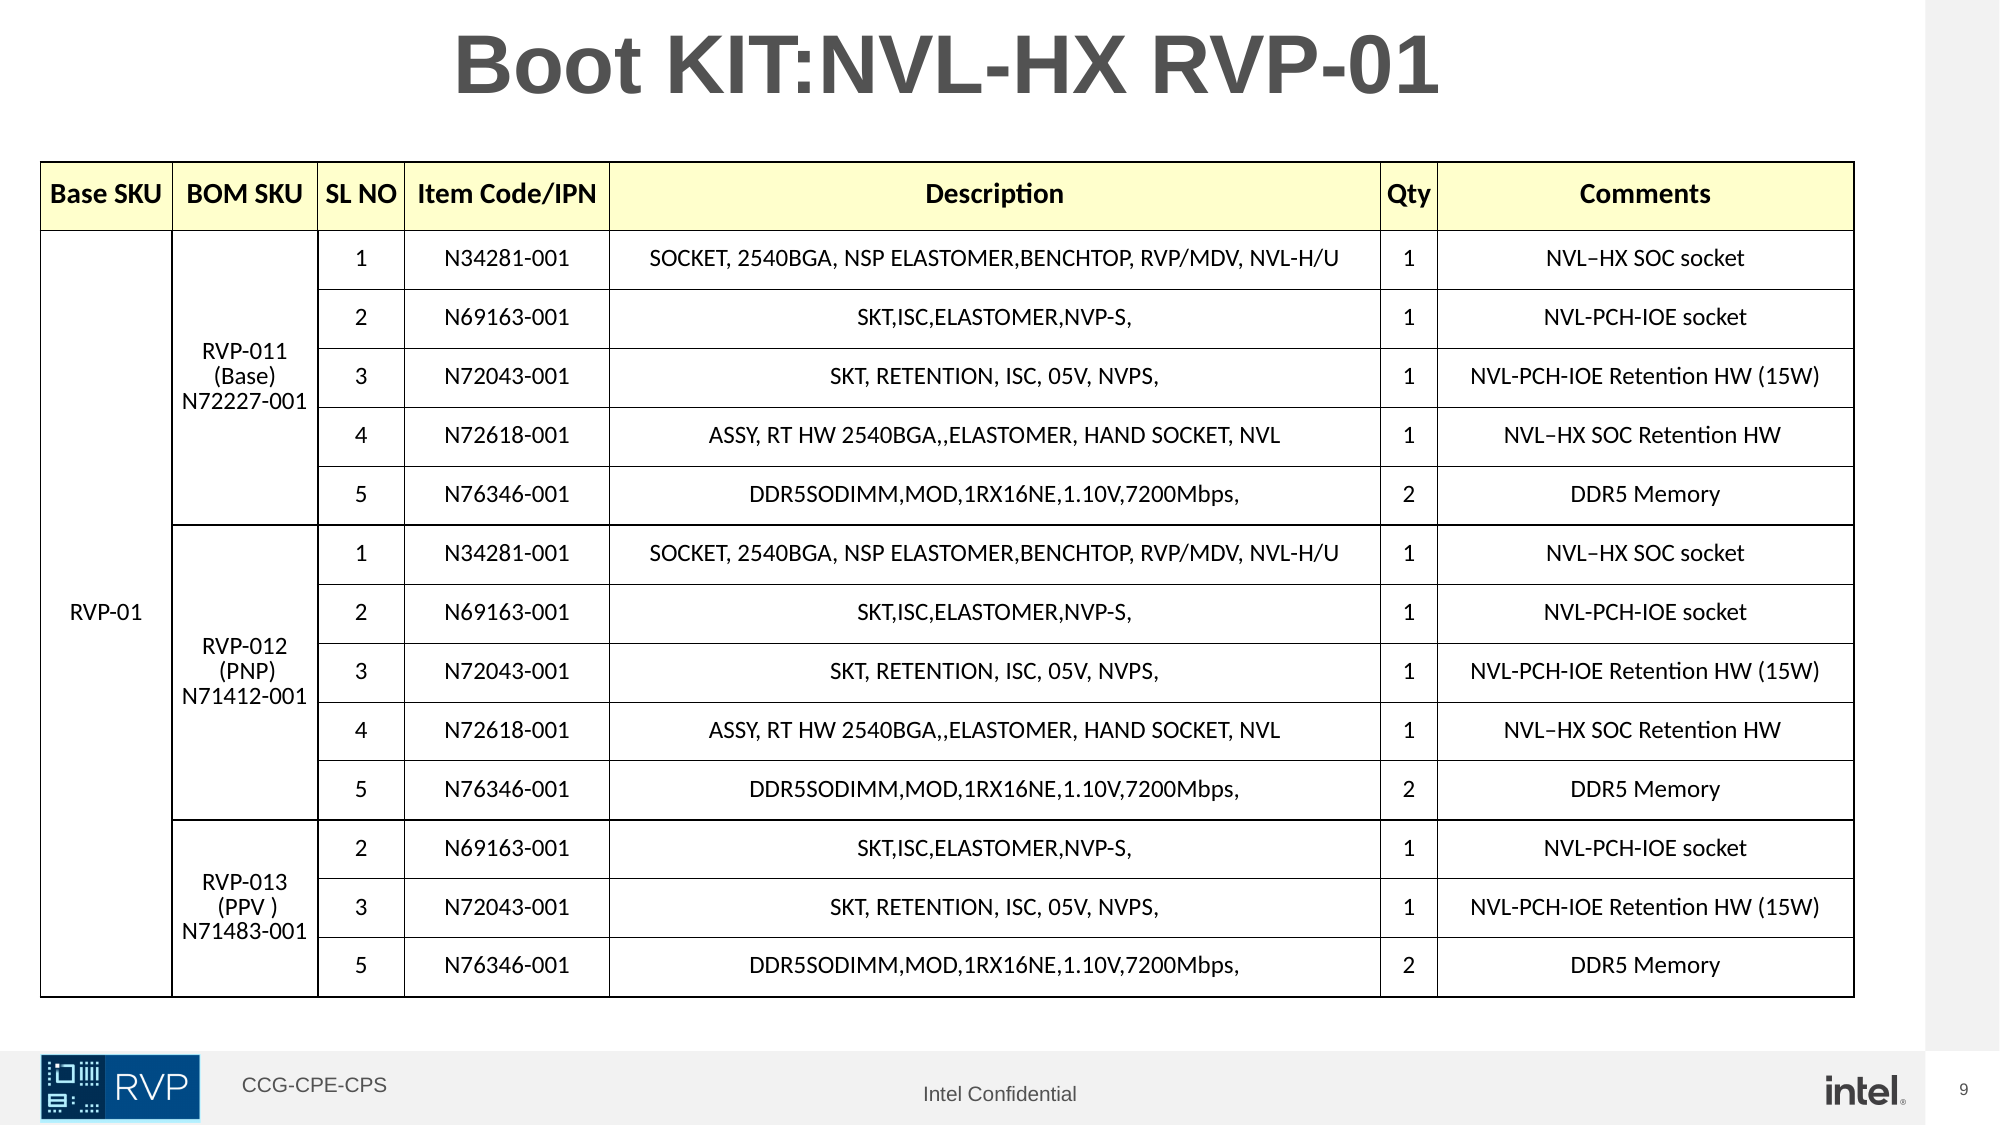

# Boot KIT:NVL-HX RVP-01
| Base SKU | BOM SKU | SL NO | Item Code/IPN | Description | Qty | Comments |
| --- | --- | --- | --- | --- | --- | --- |
| RVP-01 | RVP-011 (Base) N72227-001 | 1 | N34281-001 | SOCKET, 2540BGA, NSP ELASTOMER,BENCHTOP, RVP/MDV, NVL-H/U | 1 | NVL–HX SOC socket |
|  |  | 2 | N69163-001 | SKT,ISC,ELASTOMER,NVP-S, | 1 | NVL-PCH-IOE socket |
|  |  | 3 | N72043-001 | SKT, RETENTION, ISC, 05V, NVPS, | 1 | NVL-PCH-IOE Retention HW (15W) |
|  |  | 4 | N72618-001 | ASSY, RT HW 2540BGA,,ELASTOMER, HAND SOCKET, NVL | 1 | NVL–HX SOC Retention HW |
|  |  | 5 | N76346-001 | DDR5SODIMM,MOD,1RX16NE,1.10V,7200Mbps, | 2 | DDR5 Memory |
|  | RVP-012 (PNP) N71412-001 | 1 | N34281-001 | SOCKET, 2540BGA, NSP ELASTOMER,BENCHTOP, RVP/MDV, NVL-H/U | 1 | NVL–HX SOC socket |
|  |  | 2 | N69163-001 | SKT,ISC,ELASTOMER,NVP-S, | 1 | NVL-PCH-IOE socket |
|  |  | 3 | N72043-001 | SKT, RETENTION, ISC, 05V, NVPS, | 1 | NVL-PCH-IOE Retention HW (15W) |
|  |  | 4 | N72618-001 | ASSY, RT HW 2540BGA,,ELASTOMER, HAND SOCKET, NVL | 1 | NVL–HX SOC Retention HW |
|  |  | 5 | N76346-001 | DDR5SODIMM,MOD,1RX16NE,1.10V,7200Mbps, | 2 | DDR5 Memory |
|  | RVP-013 (PPV ) N71483-001 | 2 | N69163-001 | SKT,ISC,ELASTOMER,NVP-S, | 1 | NVL-PCH-IOE socket |
|  |  | 3 | N72043-001 | SKT, RETENTION, ISC, 05V, NVPS, | 1 | NVL-PCH-IOE Retention HW (15W) |
|  |  | 5 | N76346-001 | DDR5SODIMM,MOD,1RX16NE,1.10V,7200Mbps, | 2 | DDR5 Memory |